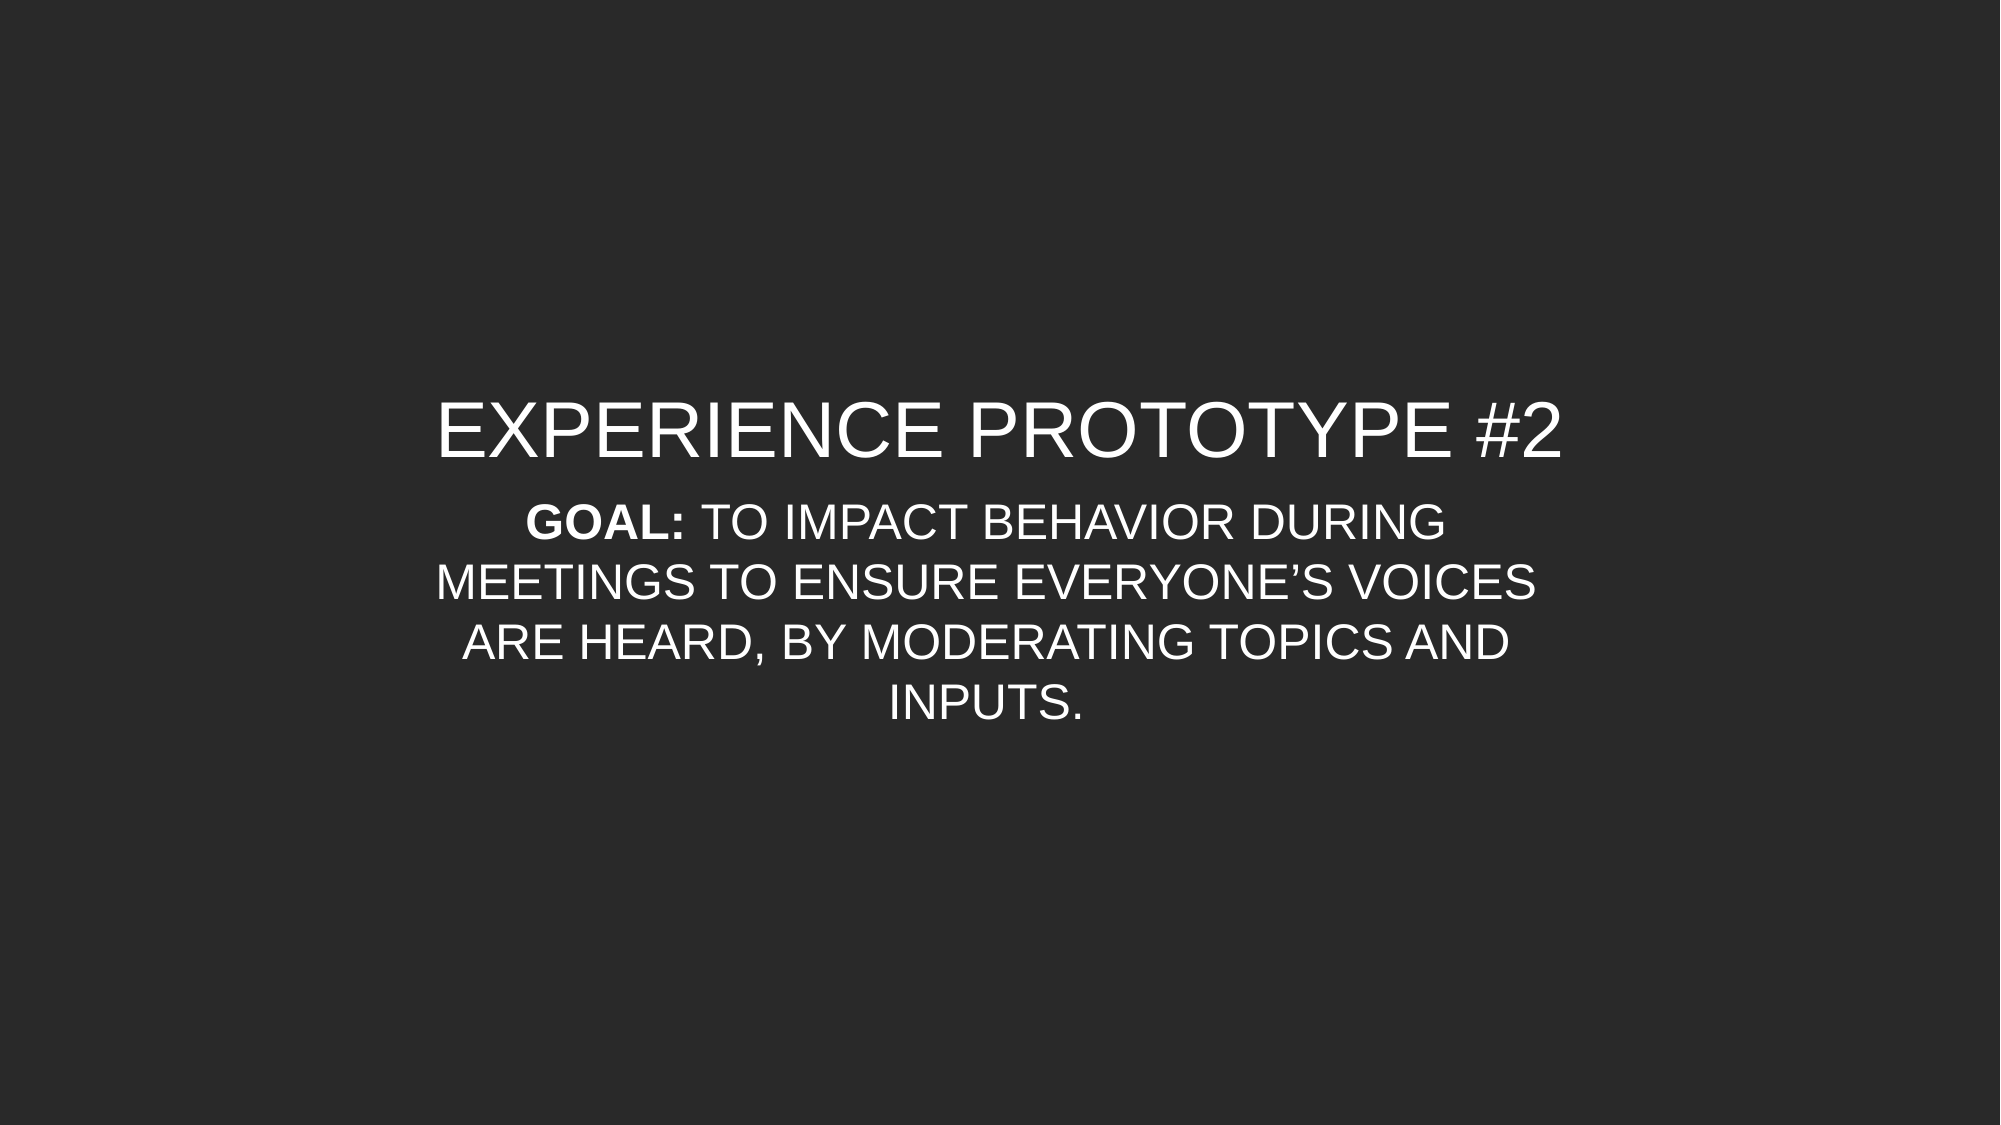

EXPERIENCE PROTOTYPE #2
GOAL: TO IMPACT BEHAVIOR DURING MEETINGS TO ENSURE EVERYONE’S VOICES ARE HEARD, BY MODERATING TOPICS AND INPUTS.